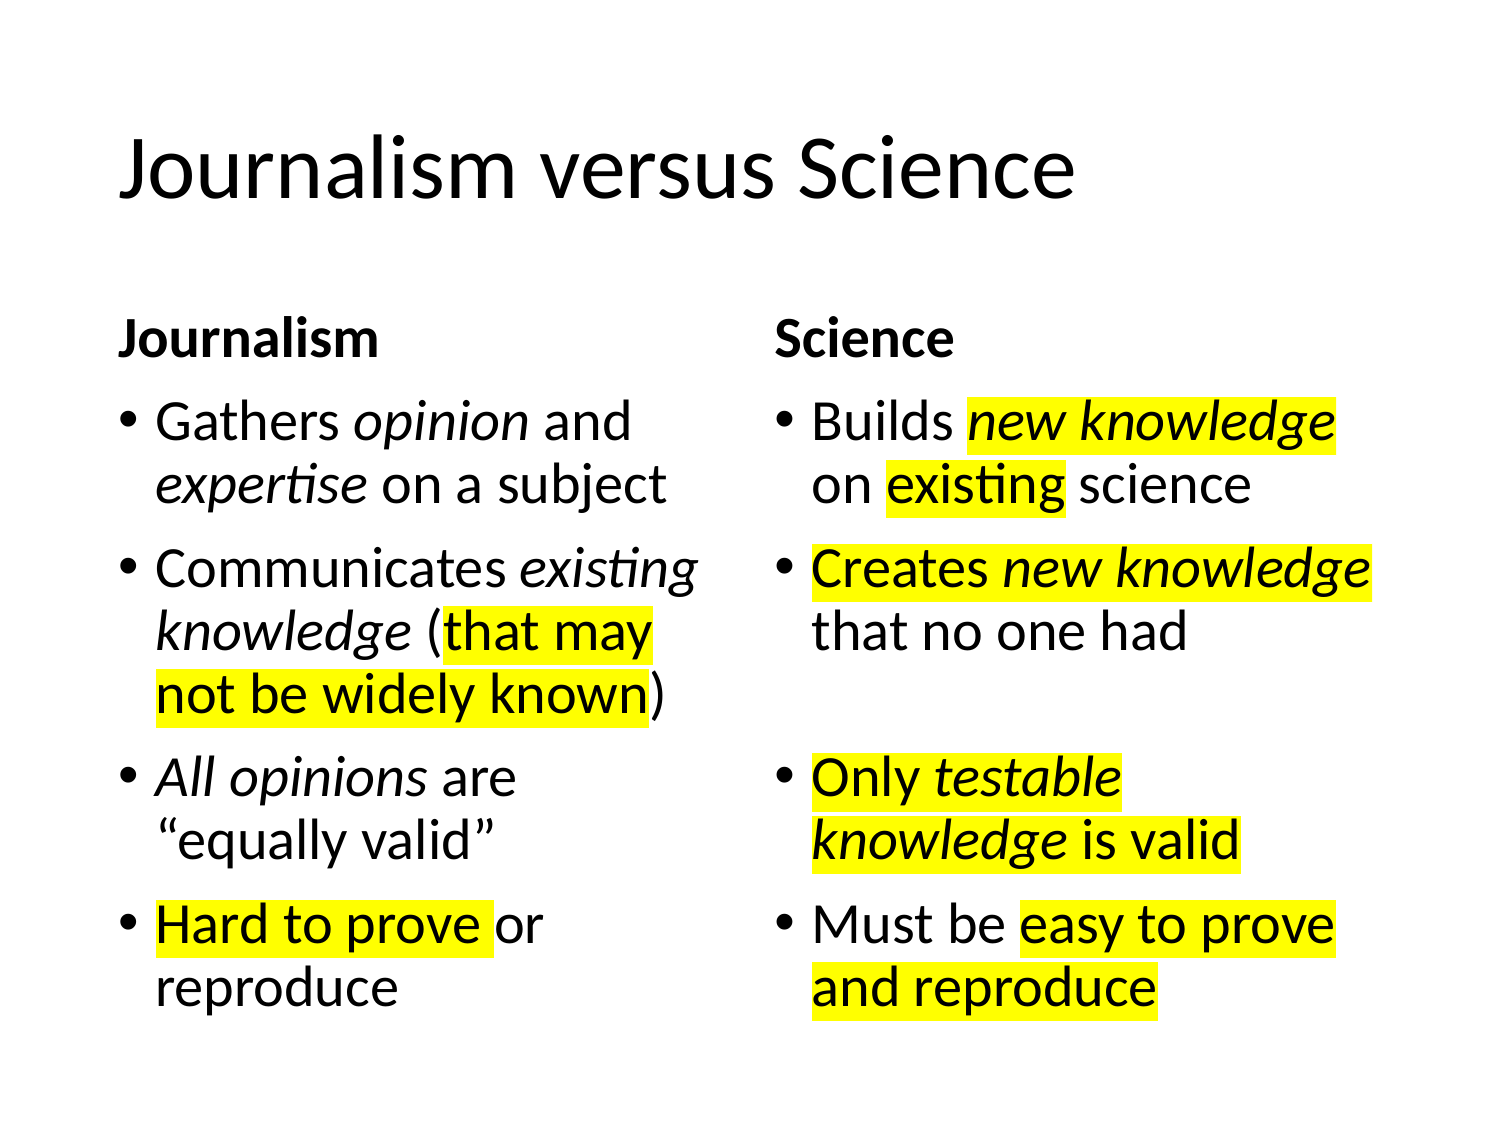

# Journalism versus Science
Science
Builds new knowledge on existing science
Creates new knowledge that no one had
Only testable knowledge is valid
Must be easy to prove and reproduce

Journalism
Gathers opinion and expertise on a subject
Communicates existing knowledge (that may not be widely known)
All opinions are
“equally valid”
Hard to prove or reproduce